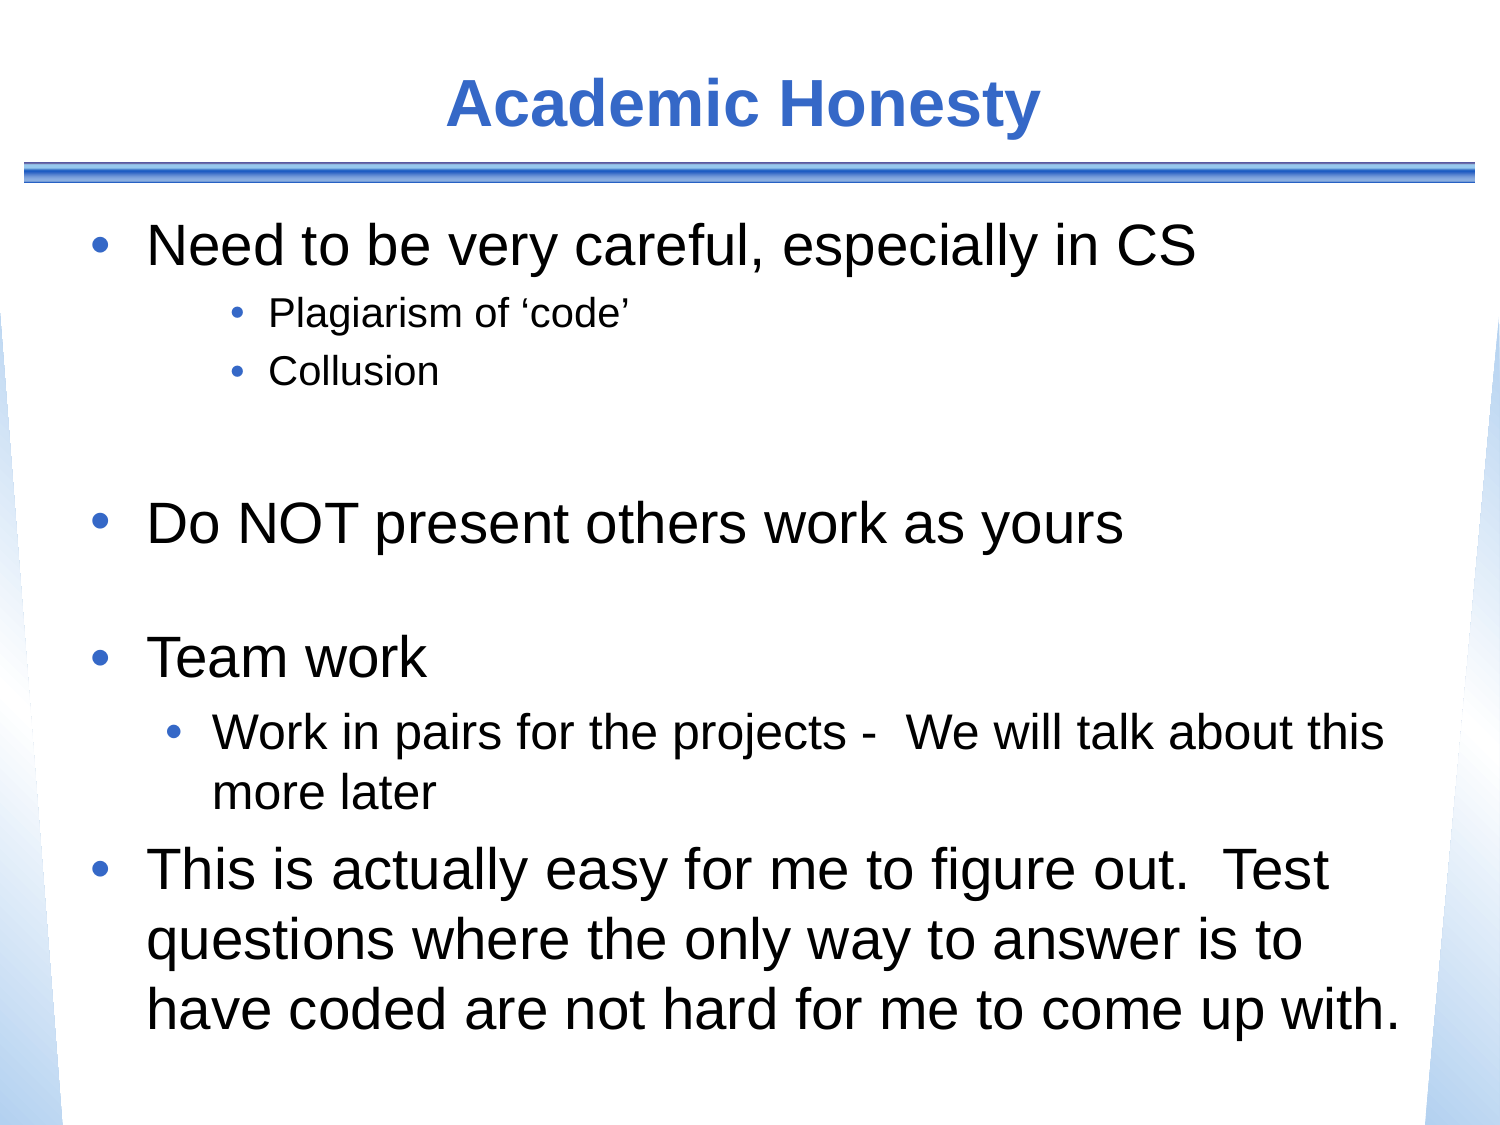

# Academic Honesty
Need to be very careful, especially in CS
Plagiarism of ‘code’
Collusion

Do NOT present others work as yours

Team work
Work in pairs for the projects -  We will talk about this more later
This is actually easy for me to figure out.  Test questions where the only way to answer is to have coded are not hard for me to come up with.